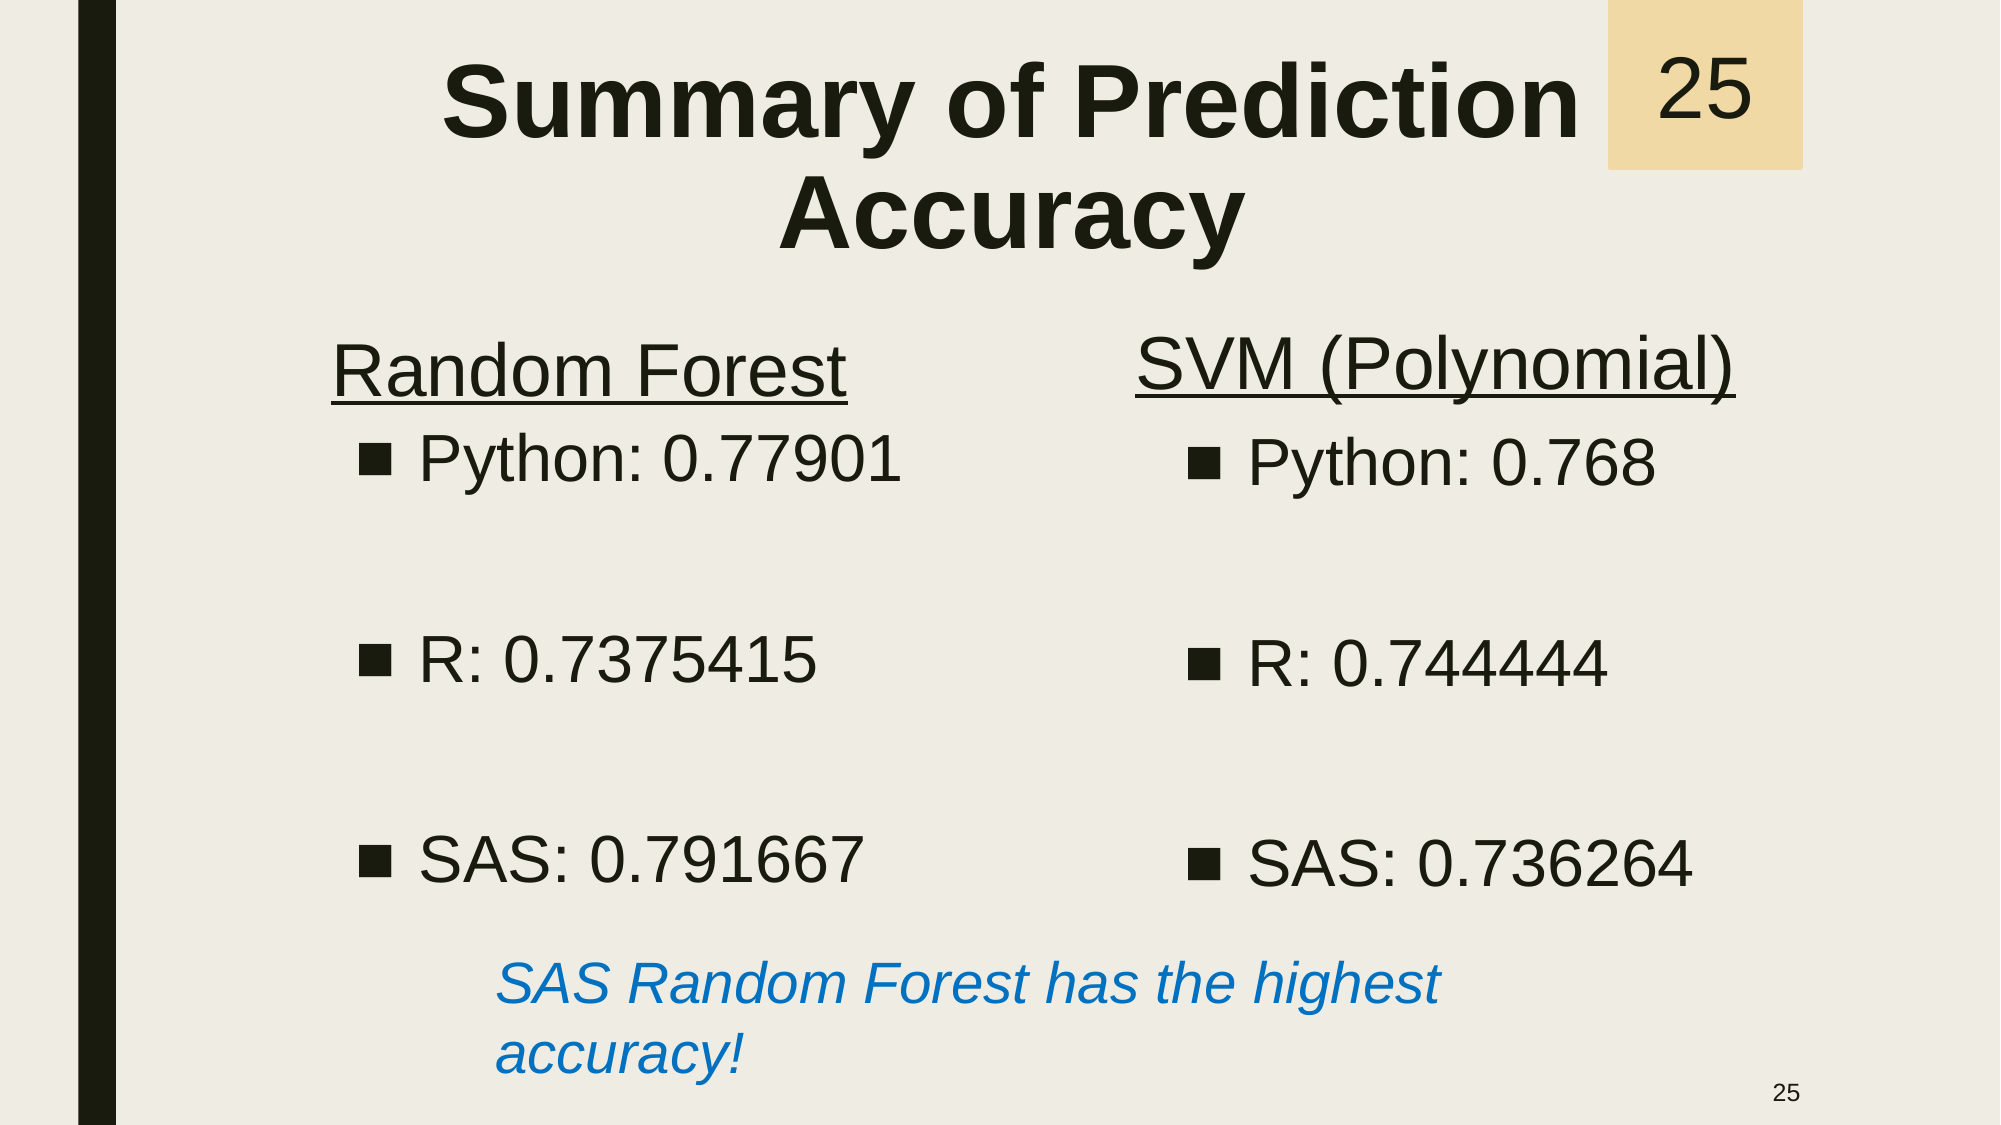

25
# Summary of Prediction Accuracy
SVM (Polynomial)
Random Forest
Python: 0.77901

R: 0.7375415

SAS: 0.791667
Python: 0.768

R: 0.744444

SAS: 0.736264
SAS Random Forest has the highest accuracy!
25